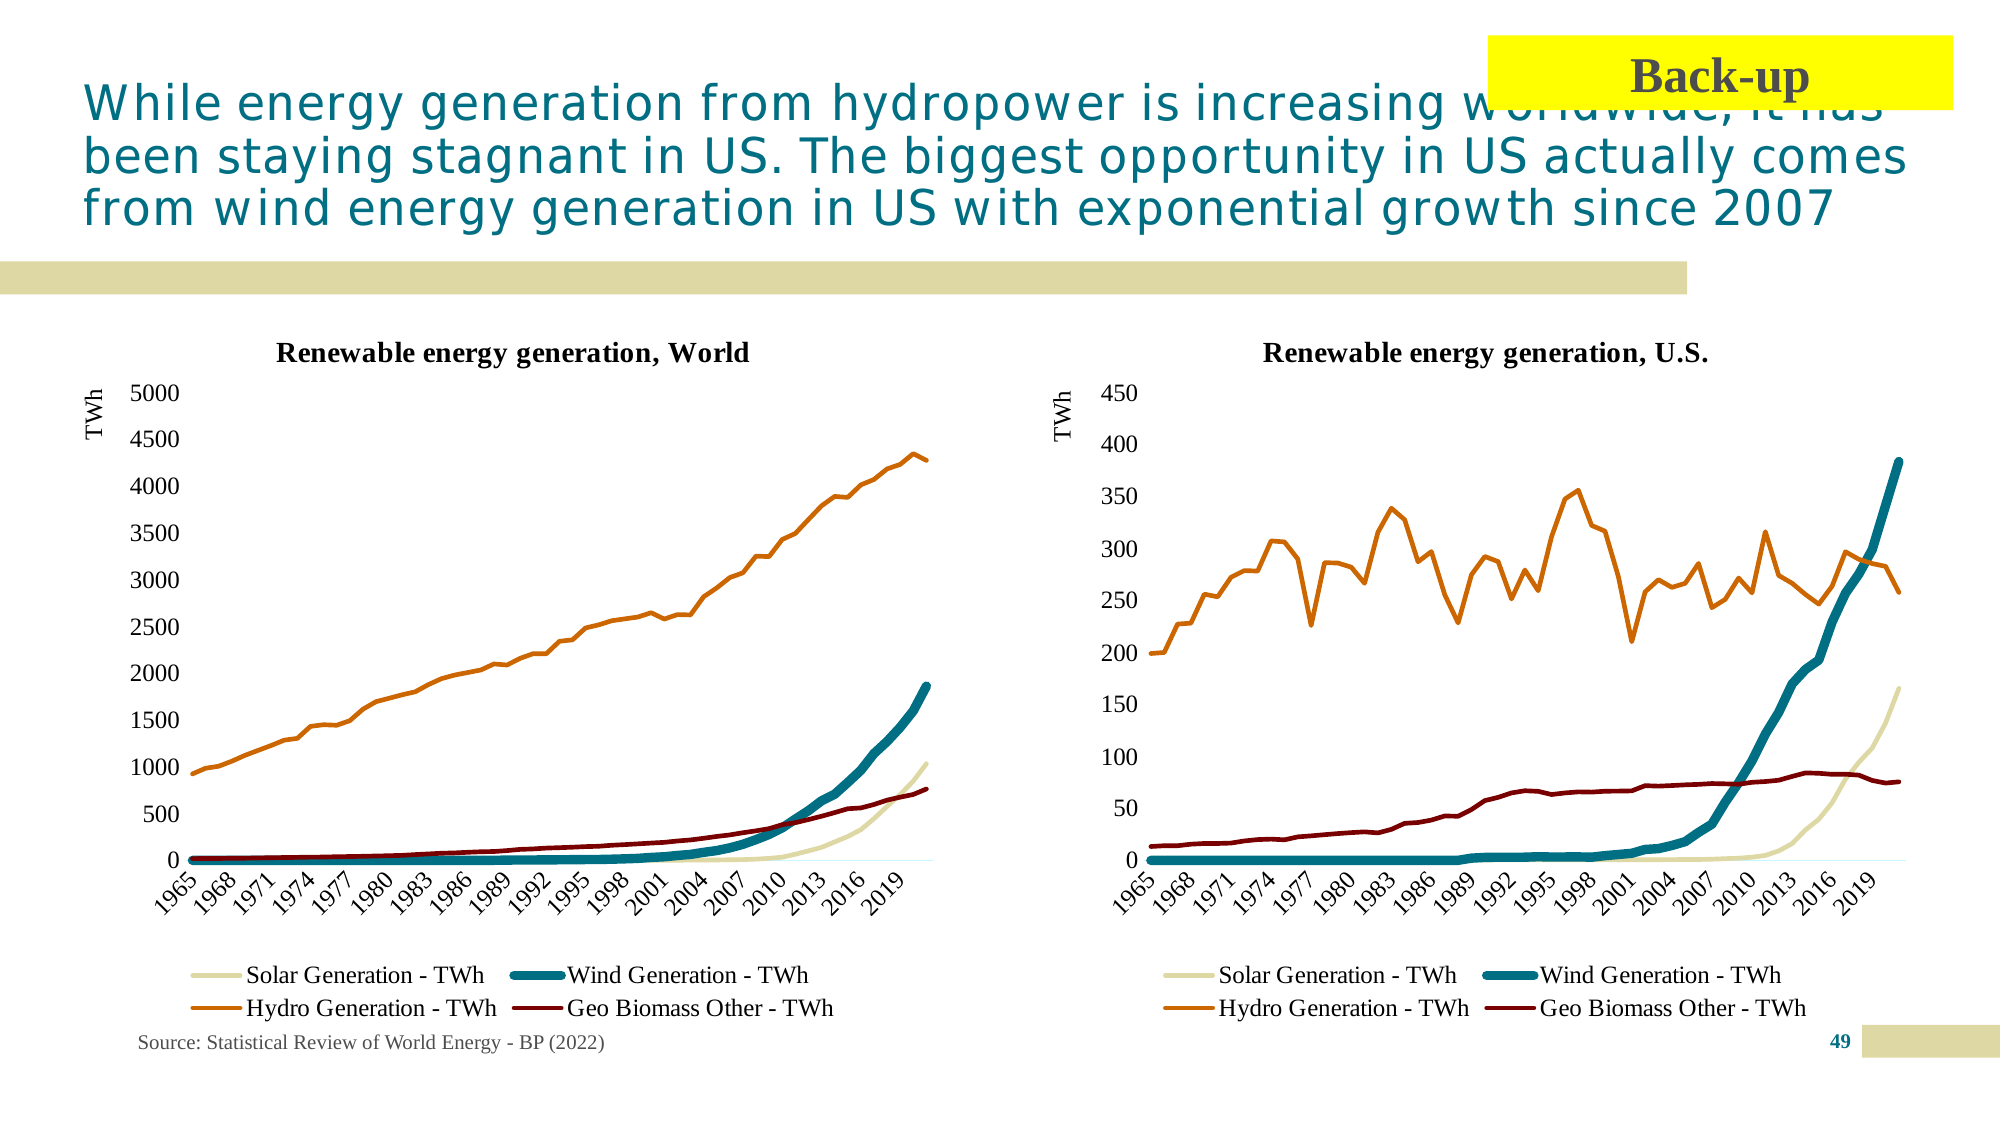

Back-up
# While energy generation from hydropower is increasing worldwide, it has been staying stagnant in US. The biggest opportunity in US actually comes from wind energy generation in US with exponential growth since 2007

### Chart: Renewable energy generation, World

| Category | Solar Generation - TWh | Wind Generation - TWh | Hydro Generation - TWh | Geo Biomass Other - TWh |
|---|---|---|---|---|
| 1965 | 0.0 | 0.0 | 923.19806 | 17.985231 |
| 1966 | 0.0 | 0.0 | 983.81696 | 19.806007 |
| 1967 | 0.0 | 0.0 | 1005.7424 | 19.98657 |
| 1968 | 0.0 | 0.0 | 1059.2887 | 22.120045 |
| 1969 | 0.0 | 0.0 | 1121.7424 | 23.257965 |
| 1970 | 0.0 | 0.0 | 1174.6497 | 25.701897 |
| 1971 | 0.0 | 0.0 | 1227.2422 | 27.888294 |
| 1972 | 0.0 | 0.0 | 1284.629 | 29.888775 |
| 1973 | 0.0 | 0.0 | 1303.013 | 32.09585 |
| 1974 | 0.0 | 0.0 | 1431.2317 | 34.289085 |
| 1975 | 0.0 | 0.0 | 1448.8834 | 34.81208 |
| 1976 | 0.0 | 0.0 | 1443.1366 | 38.79105 |
| 1977 | 0.0 | 0.0 | 1491.6724 | 40.89204 |
| 1978 | 0.0 | 0.003 | 1614.3823 | 43.29665 |
| 1979 | 0.0 | 0.006 | 1695.1862 | 46.499256 |
| 1980 | 0.0 | 0.0105 | 1731.6493 | 49.717464 |
| 1981 | 0.0 | 0.0105 | 1768.9036 | 53.48617 |
| 1982 | 0.0 | 0.0185 | 1800.9081 | 61.708954 |
| 1983 | 0.003 | 0.03279495 | 1877.7689 | 68.35493 |
| 1984 | 0.006311111 | 0.044755556 | 1941.3734 | 76.34615 |
| 1985 | 0.011747475 | 0.064220205 | 1979.782 | 79.07158 |
| 1986 | 0.015183838 | 0.13883132 | 2006.5929 | 85.91538 |
| 1987 | 0.01060303 | 0.19537677 | 2033.778 | 91.96002 |
| 1988 | 0.01019596 | 0.3315798 | 2098.947 | 94.601906 |
| 1989 | 0.26222324 | 2.6497767 | 2087.7932 | 104.530365 |
| 1990 | 0.38829494 | 3.6324706 | 2158.7434 | 117.1966 |
| 1991 | 0.5052029 | 4.0867066 | 2209.0586 | 122.234406 |
| 1992 | 0.4665851 | 4.733212 | 2208.4602 | 131.13734 |
| 1993 | 0.55669755 | 5.697569 | 2341.4575 | 135.51932 |
| 1994 | 0.59701395 | 7.12293 | 2356.1958 | 140.64368 |
| 1995 | 0.6388138 | 8.261924 | 2483.679 | 146.61673 |
| 1996 | 0.69920796 | 9.2046 | 2517.0254 | 150.68289 |
| 1997 | 0.7495848 | 12.017817 | 2561.03 | 161.39073 |
| 1998 | 0.811789 | 15.92126 | 2580.9958 | 168.1891 |
| 1999 | 0.9051969 | 21.216173 | 2600.5432 | 176.61984 |
| 2000 | 1.0589701 | 31.407434 | 2646.667 | 184.7502 |
| 2001 | 1.4232854 | 38.38145 | 2578.682 | 191.8941 |
| 2002 | 1.7990196 | 52.344784 | 2626.26 | 206.54245 |
| 2003 | 2.2551038 | 63.285397 | 2622.8213 | 218.14294 |
| 2004 | 2.9715216 | 85.62619 | 2816.4531 | 235.69623 |
| 2005 | 4.18711 | 104.64433 | 2911.2815 | 255.08171 |
| 2006 | 5.761839 | 133.49828 | 3022.0857 | 271.76044 |
| 2007 | 7.8179097 | 171.5067 | 3072.8923 | 294.84308 |
| 2008 | 12.697423 | 221.41104 | 3251.431 | 315.41873 |
| 2009 | 21.073973 | 276.79254 | 3246.414 | 338.81403 |
| 2010 | 33.91127 | 346.4246 | 3429.21 | 380.77747 |
| 2011 | 65.58232 | 440.38376 | 3492.6719 | 402.35526 |
| 2012 | 101.54088 | 530.49646 | 3641.911 | 435.71637 |
| 2013 | 138.60146 | 635.5051 | 3788.3323 | 470.9959 |
| 2014 | 196.3565 | 705.8537 | 3889.022 | 510.2568 |
| 2015 | 254.73972 | 831.34375 | 3878.3682 | 551.1013 |
| 2016 | 327.58423 | 962.1017 | 4012.4524 | 559.9602 |
| 2017 | 445.46628 | 1140.3931 | 4069.9827 | 596.4205 |
| 2018 | 576.2309 | 1269.9792 | 4183.1665 | 643.03204 |
| 2019 | 703.94977 | 1420.5441 | 4231.377 | 674.74536 |
| 2020 | 846.2294 | 1596.4282 | 4345.99 | 703.91644 |
| 2021 | 1032.5012 | 1861.9398 | 4273.8276 | 762.78265 |

### Chart: Renewable energy generation, U.S.

| Category | Solar Generation - TWh | Wind Generation - TWh | Hydro Generation - TWh | Geo Biomass Other - TWh |
|---|---|---|---|---|
| 1965 | 0.0 | 0.0 | 198.97409 | 13.332232 |
| 1966 | 0.0 | 0.0 | 199.9369 | 14.062007 |
| 1967 | 0.0 | 0.0 | 227.22081 | 14.073571 |
| 1968 | 0.0 | 0.0 | 228.15471 | 15.546045 |
| 1969 | 0.0 | 0.0 | 256.02853 | 16.22706 |
| 1970 | 0.0 | 0.0 | 253.49237 | 16.235903 |
| 1971 | 0.0 | 0.0 | 272.254 | 16.584414 |
| 1972 | 0.0 | 0.0 | 278.71597 | 18.67298 |
| 1973 | 0.0 | 0.0 | 278.2127 | 19.989693 |
| 1974 | 0.0 | 0.0 | 307.28464 | 20.404264 |
| 1975 | 0.0 | 0.0 | 306.2148 | 19.754301 |
| 1976 | 0.0 | 0.0 | 289.82245 | 22.564754 |
| 1977 | 0.0 | 0.0 | 225.85725 | 23.536121 |
| 1978 | 0.0 | 0.0 | 286.32852 | 24.678787 |
| 1979 | 0.0 | 0.0 | 285.93533 | 25.756037 |
| 1980 | 0.0 | 0.0 | 282.0021 | 26.656116 |
| 1981 | 0.0 | 0.0 | 266.50977 | 27.377604 |
| 1982 | 0.0 | 0.0 | 315.5293 | 26.405048 |
| 1983 | 0.003 | 0.002694949 | 338.67764 | 29.8046 |
| 1984 | 0.00530101 | 0.006555556 | 327.58725 | 35.595325 |
| 1985 | 0.010737374 | 0.005820202 | 287.18237 | 36.392895 |
| 1986 | 0.014173737 | 0.004231313 | 296.97498 | 38.70167 |
| 1987 | 0.01060303 | 0.003576768 | 255.4102 | 42.665432 |
| 1988 | 0.009185859 | 0.000879798 | 228.38464 | 42.394062 |
| 1989 | 0.2531323 | 2.1333768 | 274.72418 | 48.854267 |
| 1990 | 0.37079495 | 2.8167677 | 292.2809 | 57.459316 |
| 1991 | 0.4782529 | 2.9807587 | 287.32602 | 60.55176 |
| 1992 | 0.40884447 | 2.9166899 | 251.42567 | 64.815414 |
| 1993 | 0.47516188 | 3.0361888 | 279.25095 | 66.92472 |
| 1994 | 0.5018728 | 3.4819283 | 259.3413 | 66.35486 |
| 1995 | 0.5144716 | 3.1962152 | 311.21982 | 63.26508 |
| 1996 | 0.54134125 | 3.2667363 | 347.54947 | 64.82596 |
| 1997 | 0.5326957 | 3.3212476 | 355.9731 | 65.82008 |
| 1998 | 0.52465934 | 3.0562587 | 322.08926 | 65.61713 |
| 1999 | 0.5183421 | 4.5333314 | 316.6052 | 66.47772 |
| 2000 | 0.51851267 | 5.649759 | 272.76135 | 66.582825 |
| 2001 | 0.5743511 | 6.8053846 | 210.24 | 66.83044 |
| 2002 | 0.6015976 | 10.458869 | 258.16757 | 71.78936 |
| 2003 | 0.6106543 | 11.30047 | 269.97098 | 71.33214 |
| 2004 | 0.69813246 | 14.286607 | 262.55466 | 71.94537 |
| 2005 | 0.74890065 | 17.990454 | 266.42773 | 72.59806 |
| 2006 | 0.82443213 | 26.857714 | 285.544 | 73.08227 |
| 2007 | 1.0954105 | 34.797905 | 243.04407 | 73.86955 |
| 2008 | 1.6330626 | 55.922325 | 251.05386 | 73.551476 |
| 2009 | 2.0759604 | 74.632454 | 271.53308 | 73.15986 |
| 2010 | 3.0130365 | 95.60833 | 257.2747 | 75.061844 |
| 2011 | 4.738904 | 121.3905 | 316.09534 | 75.77516 |
| 2012 | 9.037014 | 142.24414 | 274.03003 | 77.0361 |
| 2013 | 16.039696 | 169.5351 | 266.54984 | 80.665535 |
| 2014 | 29.216162 | 183.49019 | 255.75058 | 84.07023 |
| 2015 | 39.42626 | 192.645 | 246.45312 | 83.73627 |
| 2016 | 55.4202 | 229.28542 | 263.76367 | 82.722565 |
| 2017 | 78.05758 | 256.8714 | 296.80646 | 82.80032 |
| 2018 | 94.30808 | 275.42166 | 289.5146 | 81.8932 |
| 2019 | 107.97374 | 298.8712 | 285.46765 | 76.82054 |
| 2020 | 132.04141 | 341.35156 | 282.7805 | 74.30732 |
| 2021 | 165.35657 | 383.60327 | 257.6901 | 75.490265 |
Source: Statistical Review of World Energy - BP (2022)
49